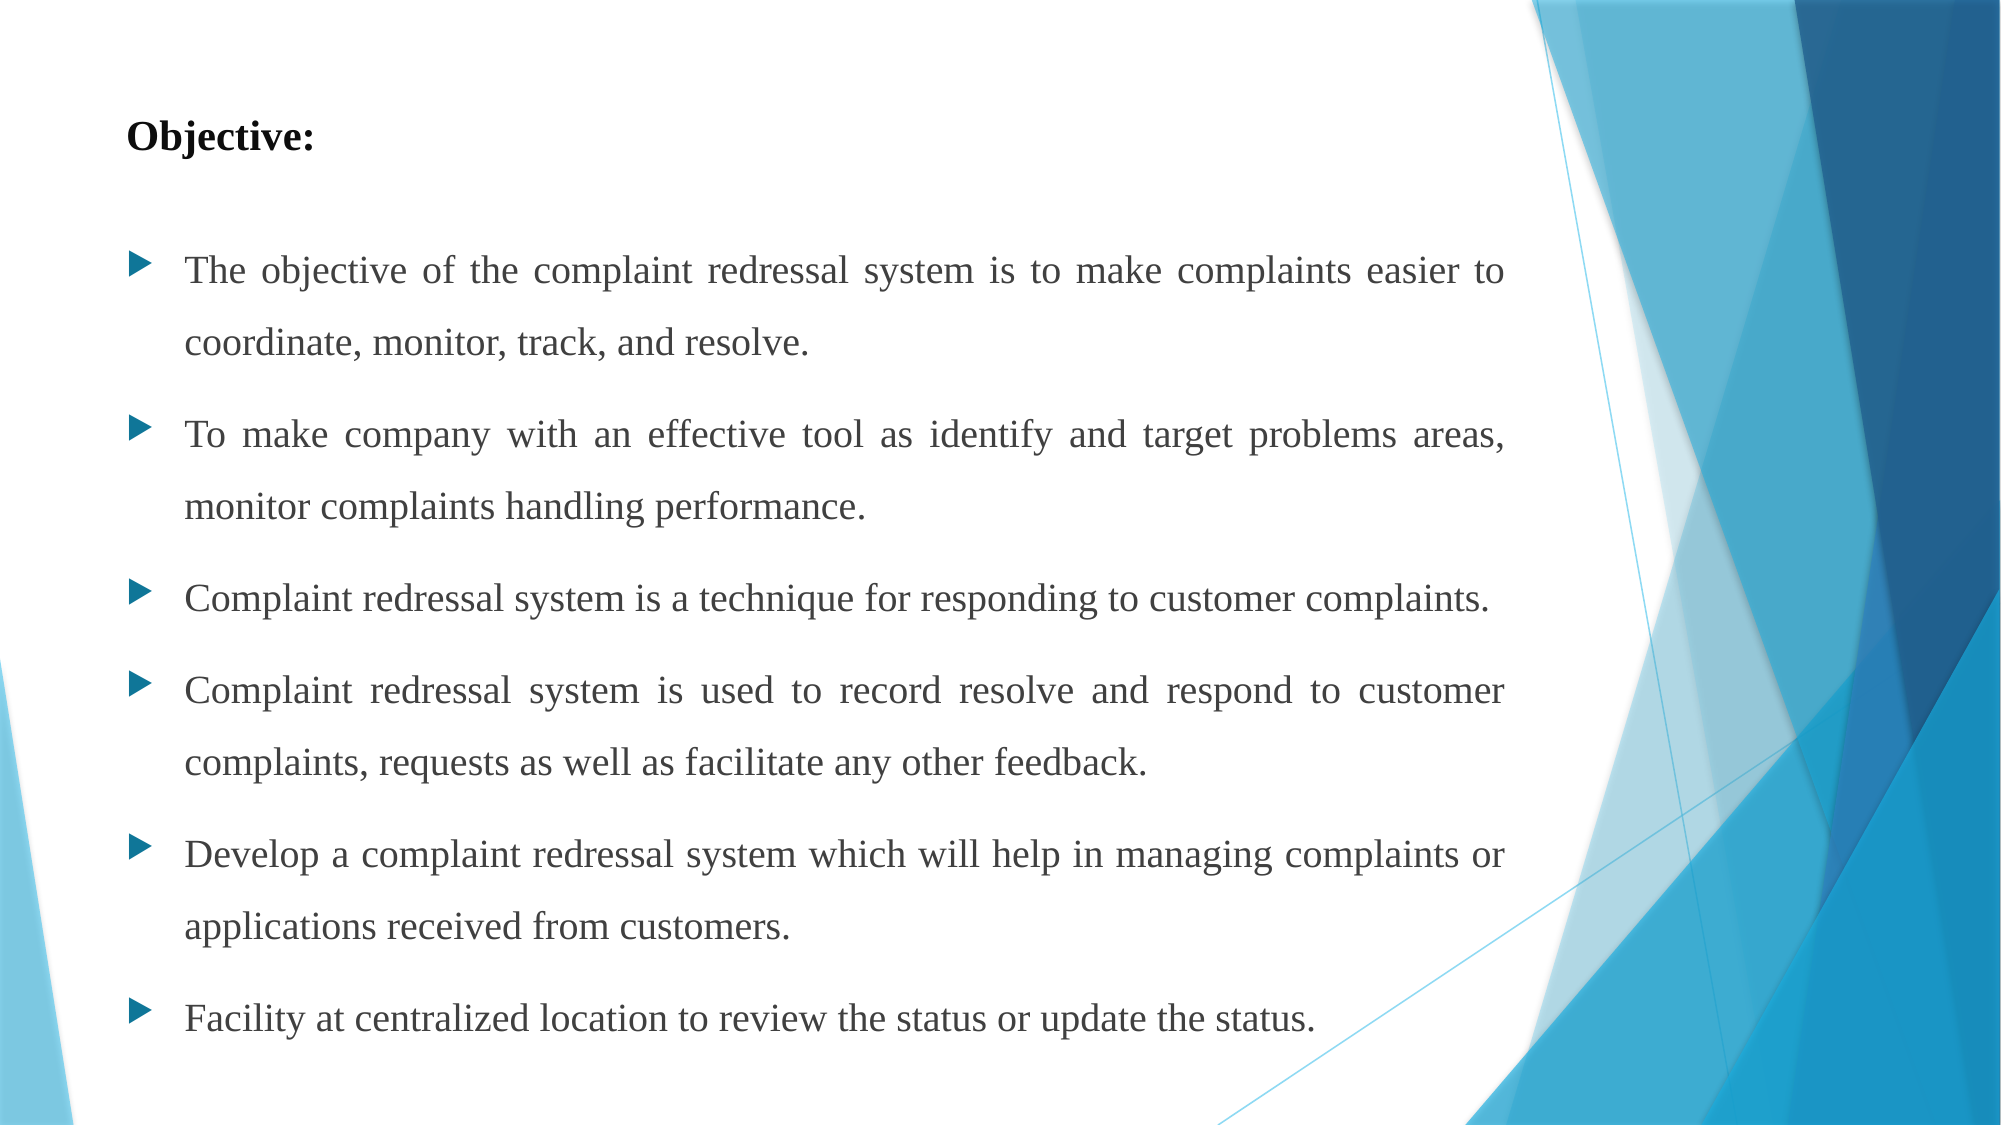

# Objective:

The objective of the complaint redressal system is to make complaints easier to coordinate, monitor, track, and resolve.
To make company with an effective tool as identify and target problems areas, monitor complaints handling performance.
Complaint redressal system is a technique for responding to customer complaints.
Complaint redressal system is used to record resolve and respond to customer complaints, requests as well as facilitate any other feedback.
Develop a complaint redressal system which will help in managing complaints or applications received from customers.
Facility at centralized location to review the status or update the status.